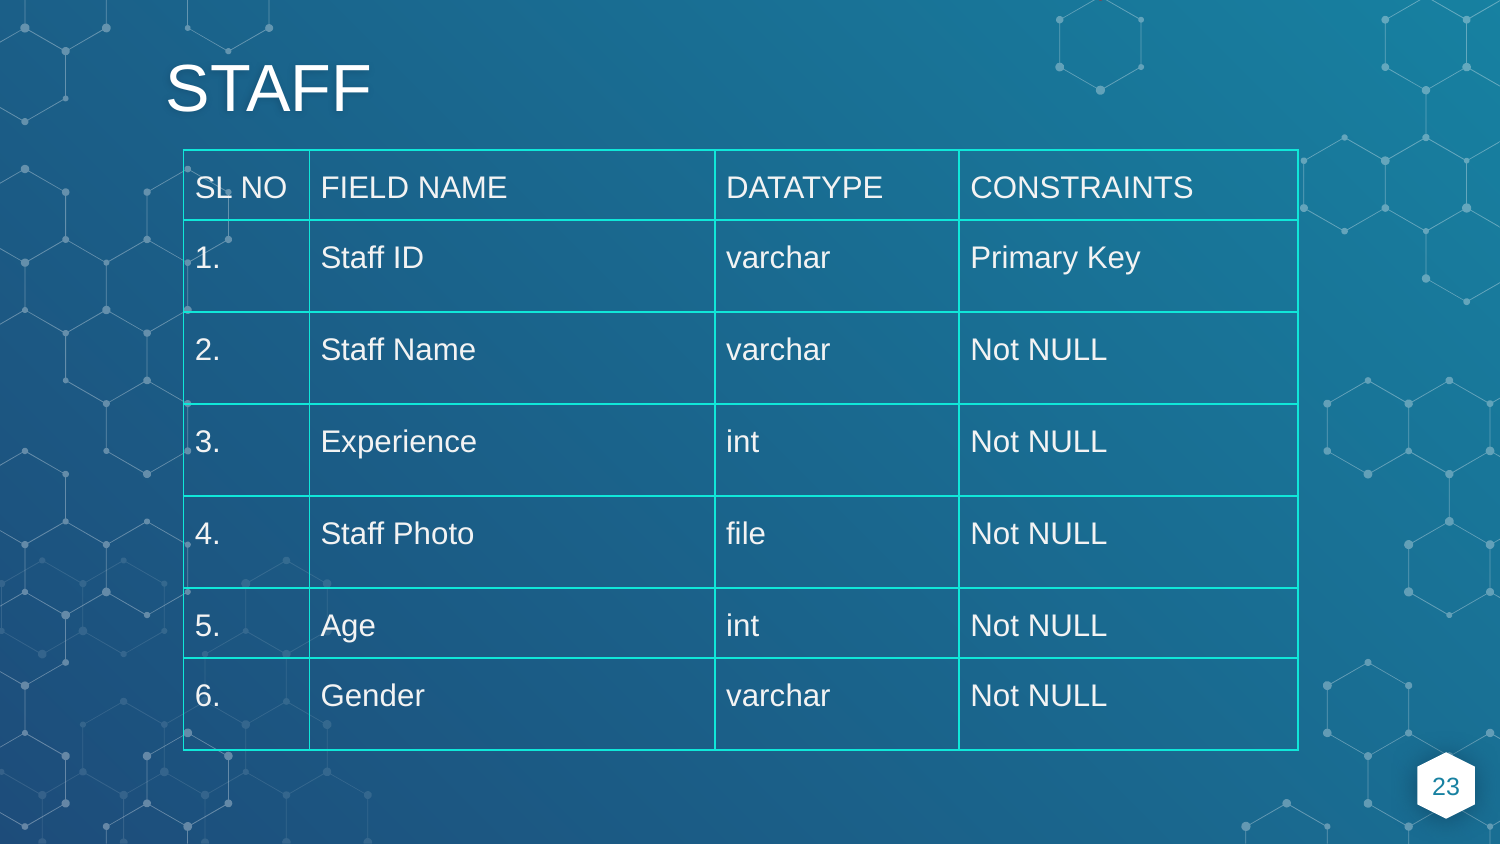

STAFF
| SL NO | FIELD NAME | DATATYPE | CONSTRAINTS |
| --- | --- | --- | --- |
| 1. | Staff ID | varchar | Primary Key |
| 2. | Staff Name | varchar | Not NULL |
| 3. | Experience | int | Not NULL |
| 4. | Staff Photo | file | Not NULL |
| 5. | Age | int | Not NULL |
| 6. | Gender | varchar | Not NULL |
23